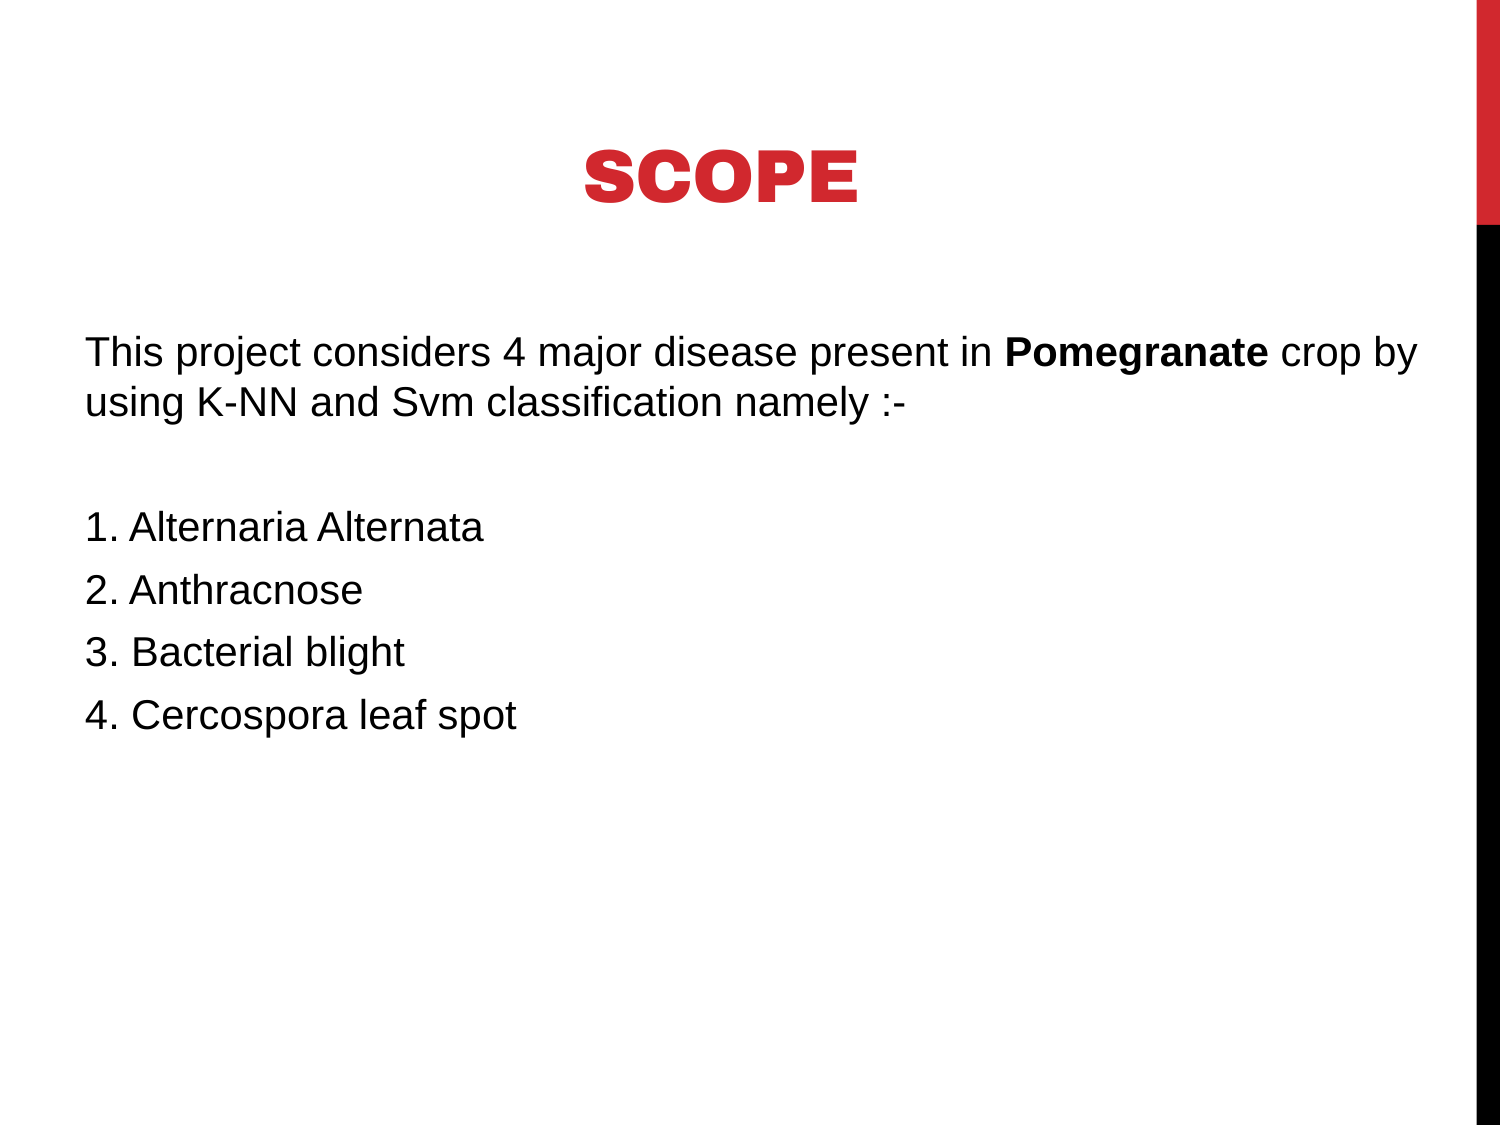

# Scope

This project considers 4 major disease present in Pomegranate crop by using K-NN and Svm classification namely :-

1. Alternaria Alternata
2. Anthracnose
3. Bacterial blight
4. Cercospora leaf spot